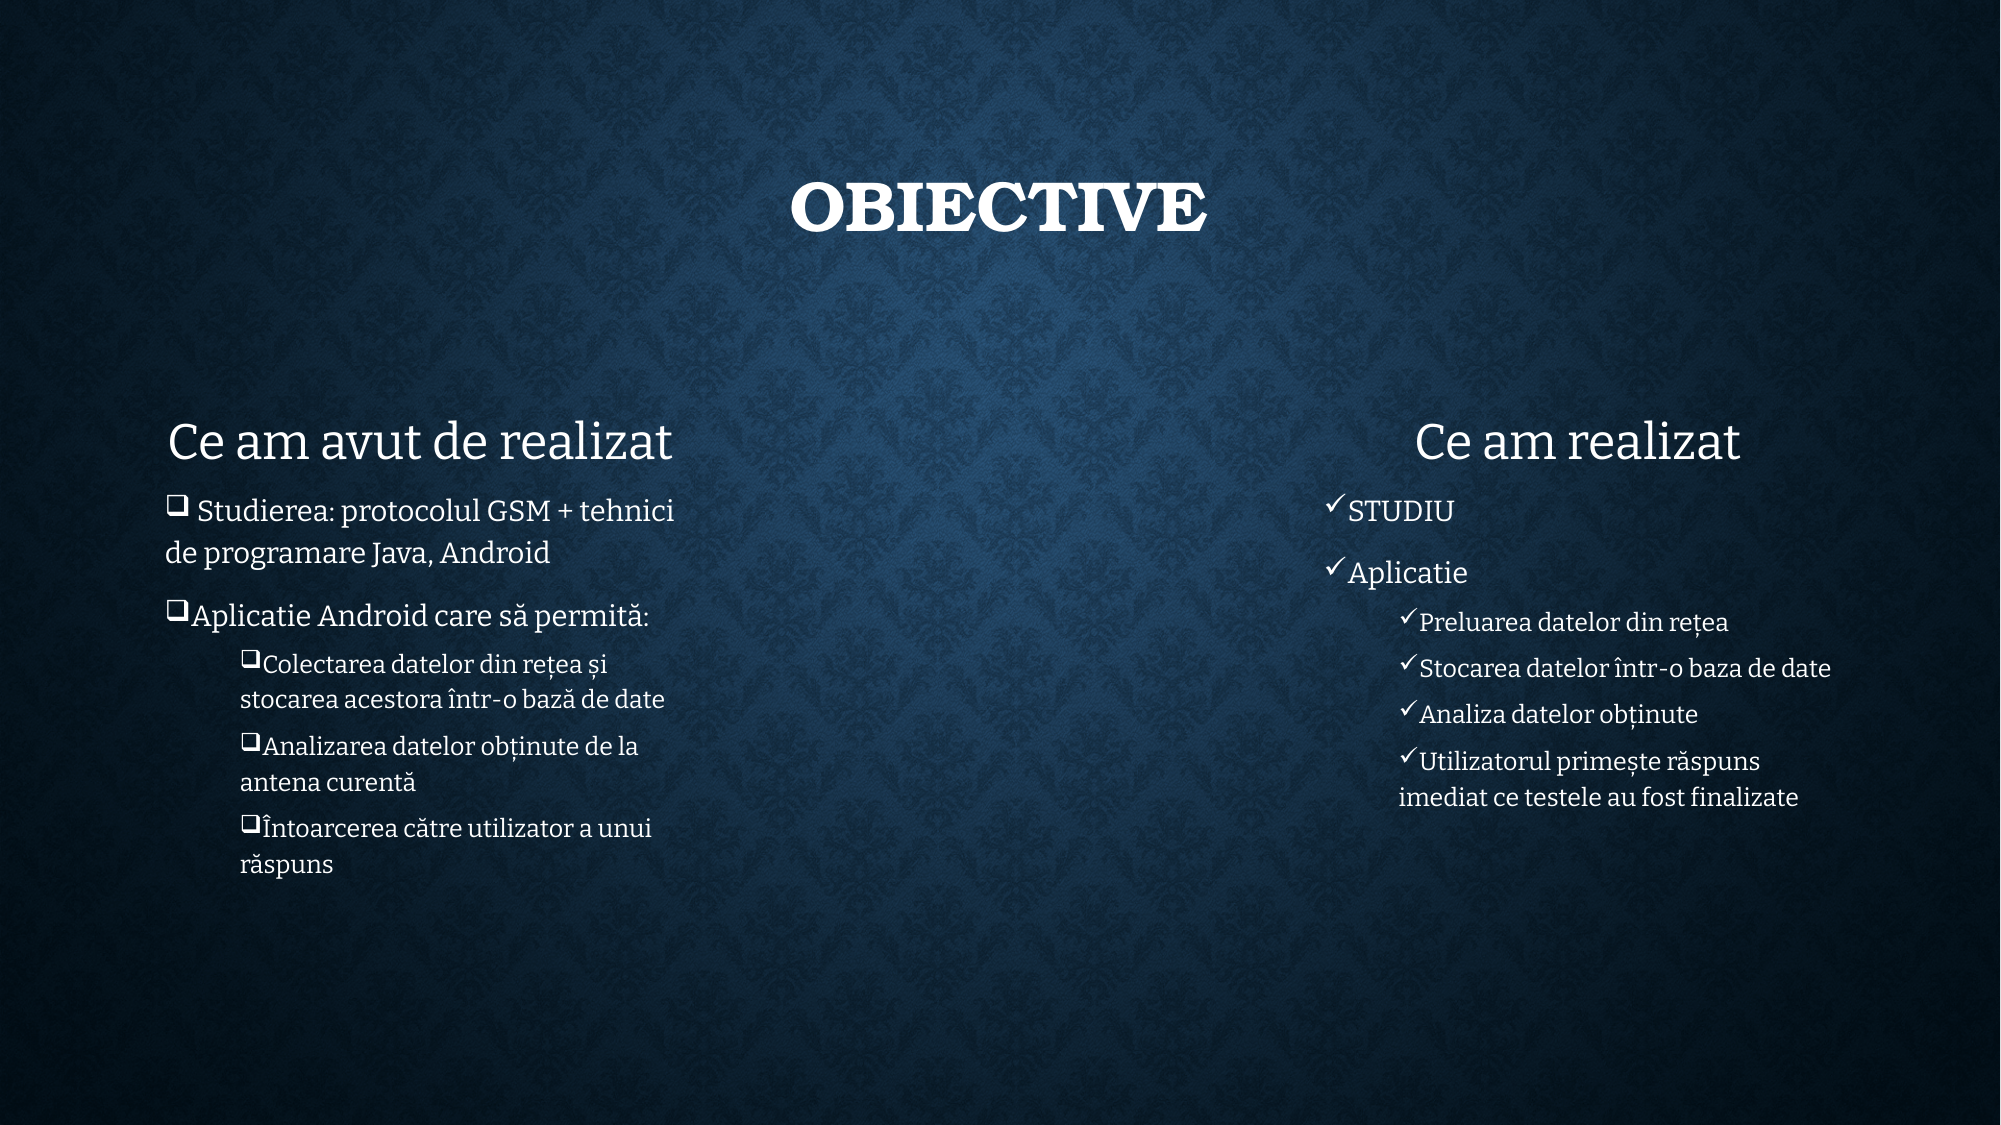

# OBIECTIVE
Ce am avut de realizat
Ce am realizat
 Studierea: protocolul GSM + tehnici de programare Java, Android
Aplicatie Android care să permită:
Colectarea datelor din rețea și stocarea acestora într-o bază de date
Analizarea datelor obținute de la antena curentă
Întoarcerea către utilizator a unui răspuns

STUDIU
Aplicatie
Preluarea datelor din rețea
Stocarea datelor într-o baza de date
Analiza datelor obținute
Utilizatorul primește răspuns imediat ce testele au fost finalizate